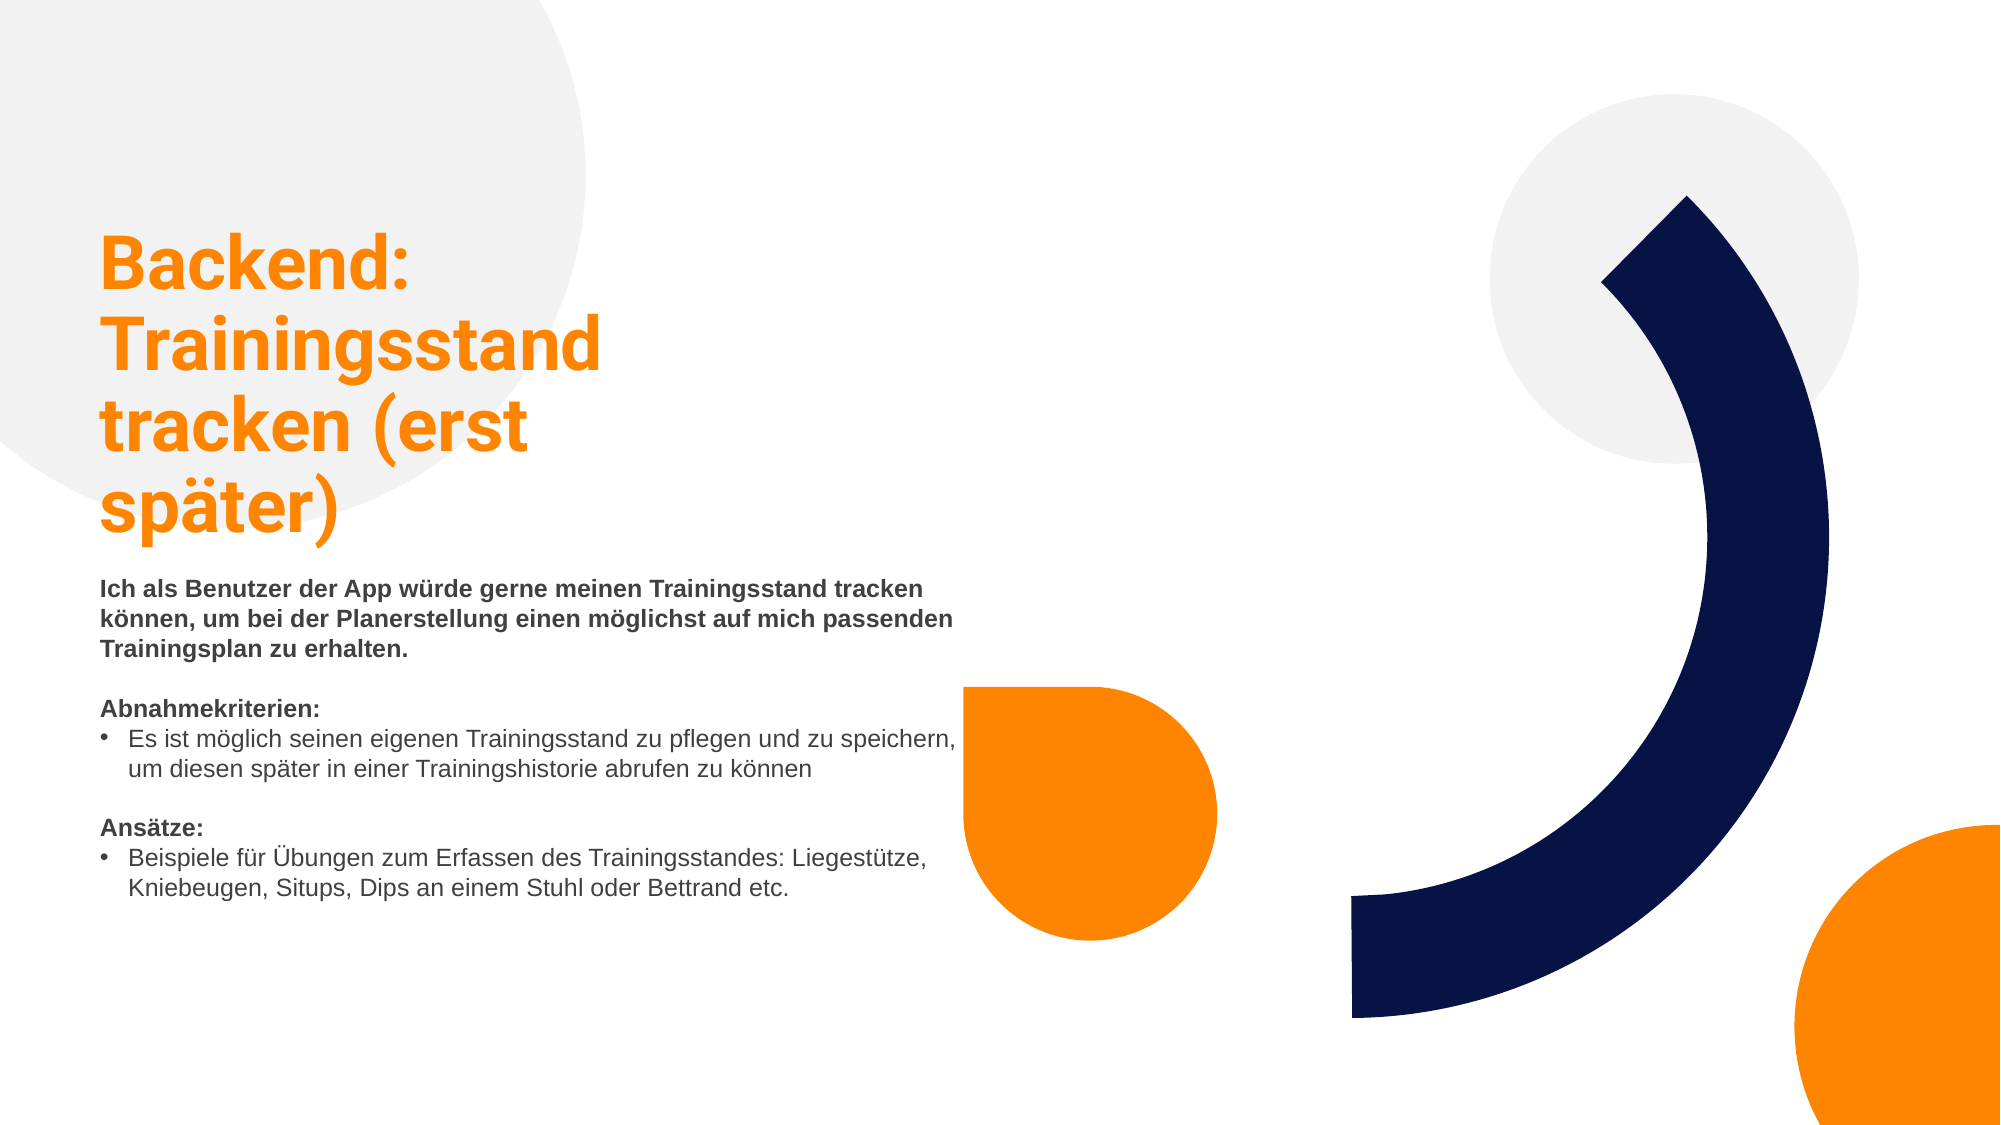

Backend: Trainingsstand tracken (erst später)
Ich als Benutzer der App würde gerne meinen Trainingsstand tracken können, um bei der Planerstellung einen möglichst auf mich passenden Trainingsplan zu erhalten.

Abnahmekriterien:
Es ist möglich seinen eigenen Trainingsstand zu pflegen und zu speichern, um diesen später in einer Trainingshistorie abrufen zu können

Ansätze:
Beispiele für Übungen zum Erfassen des Trainingsstandes: Liegestütze, Kniebeugen, Situps, Dips an einem Stuhl oder Bettrand etc.